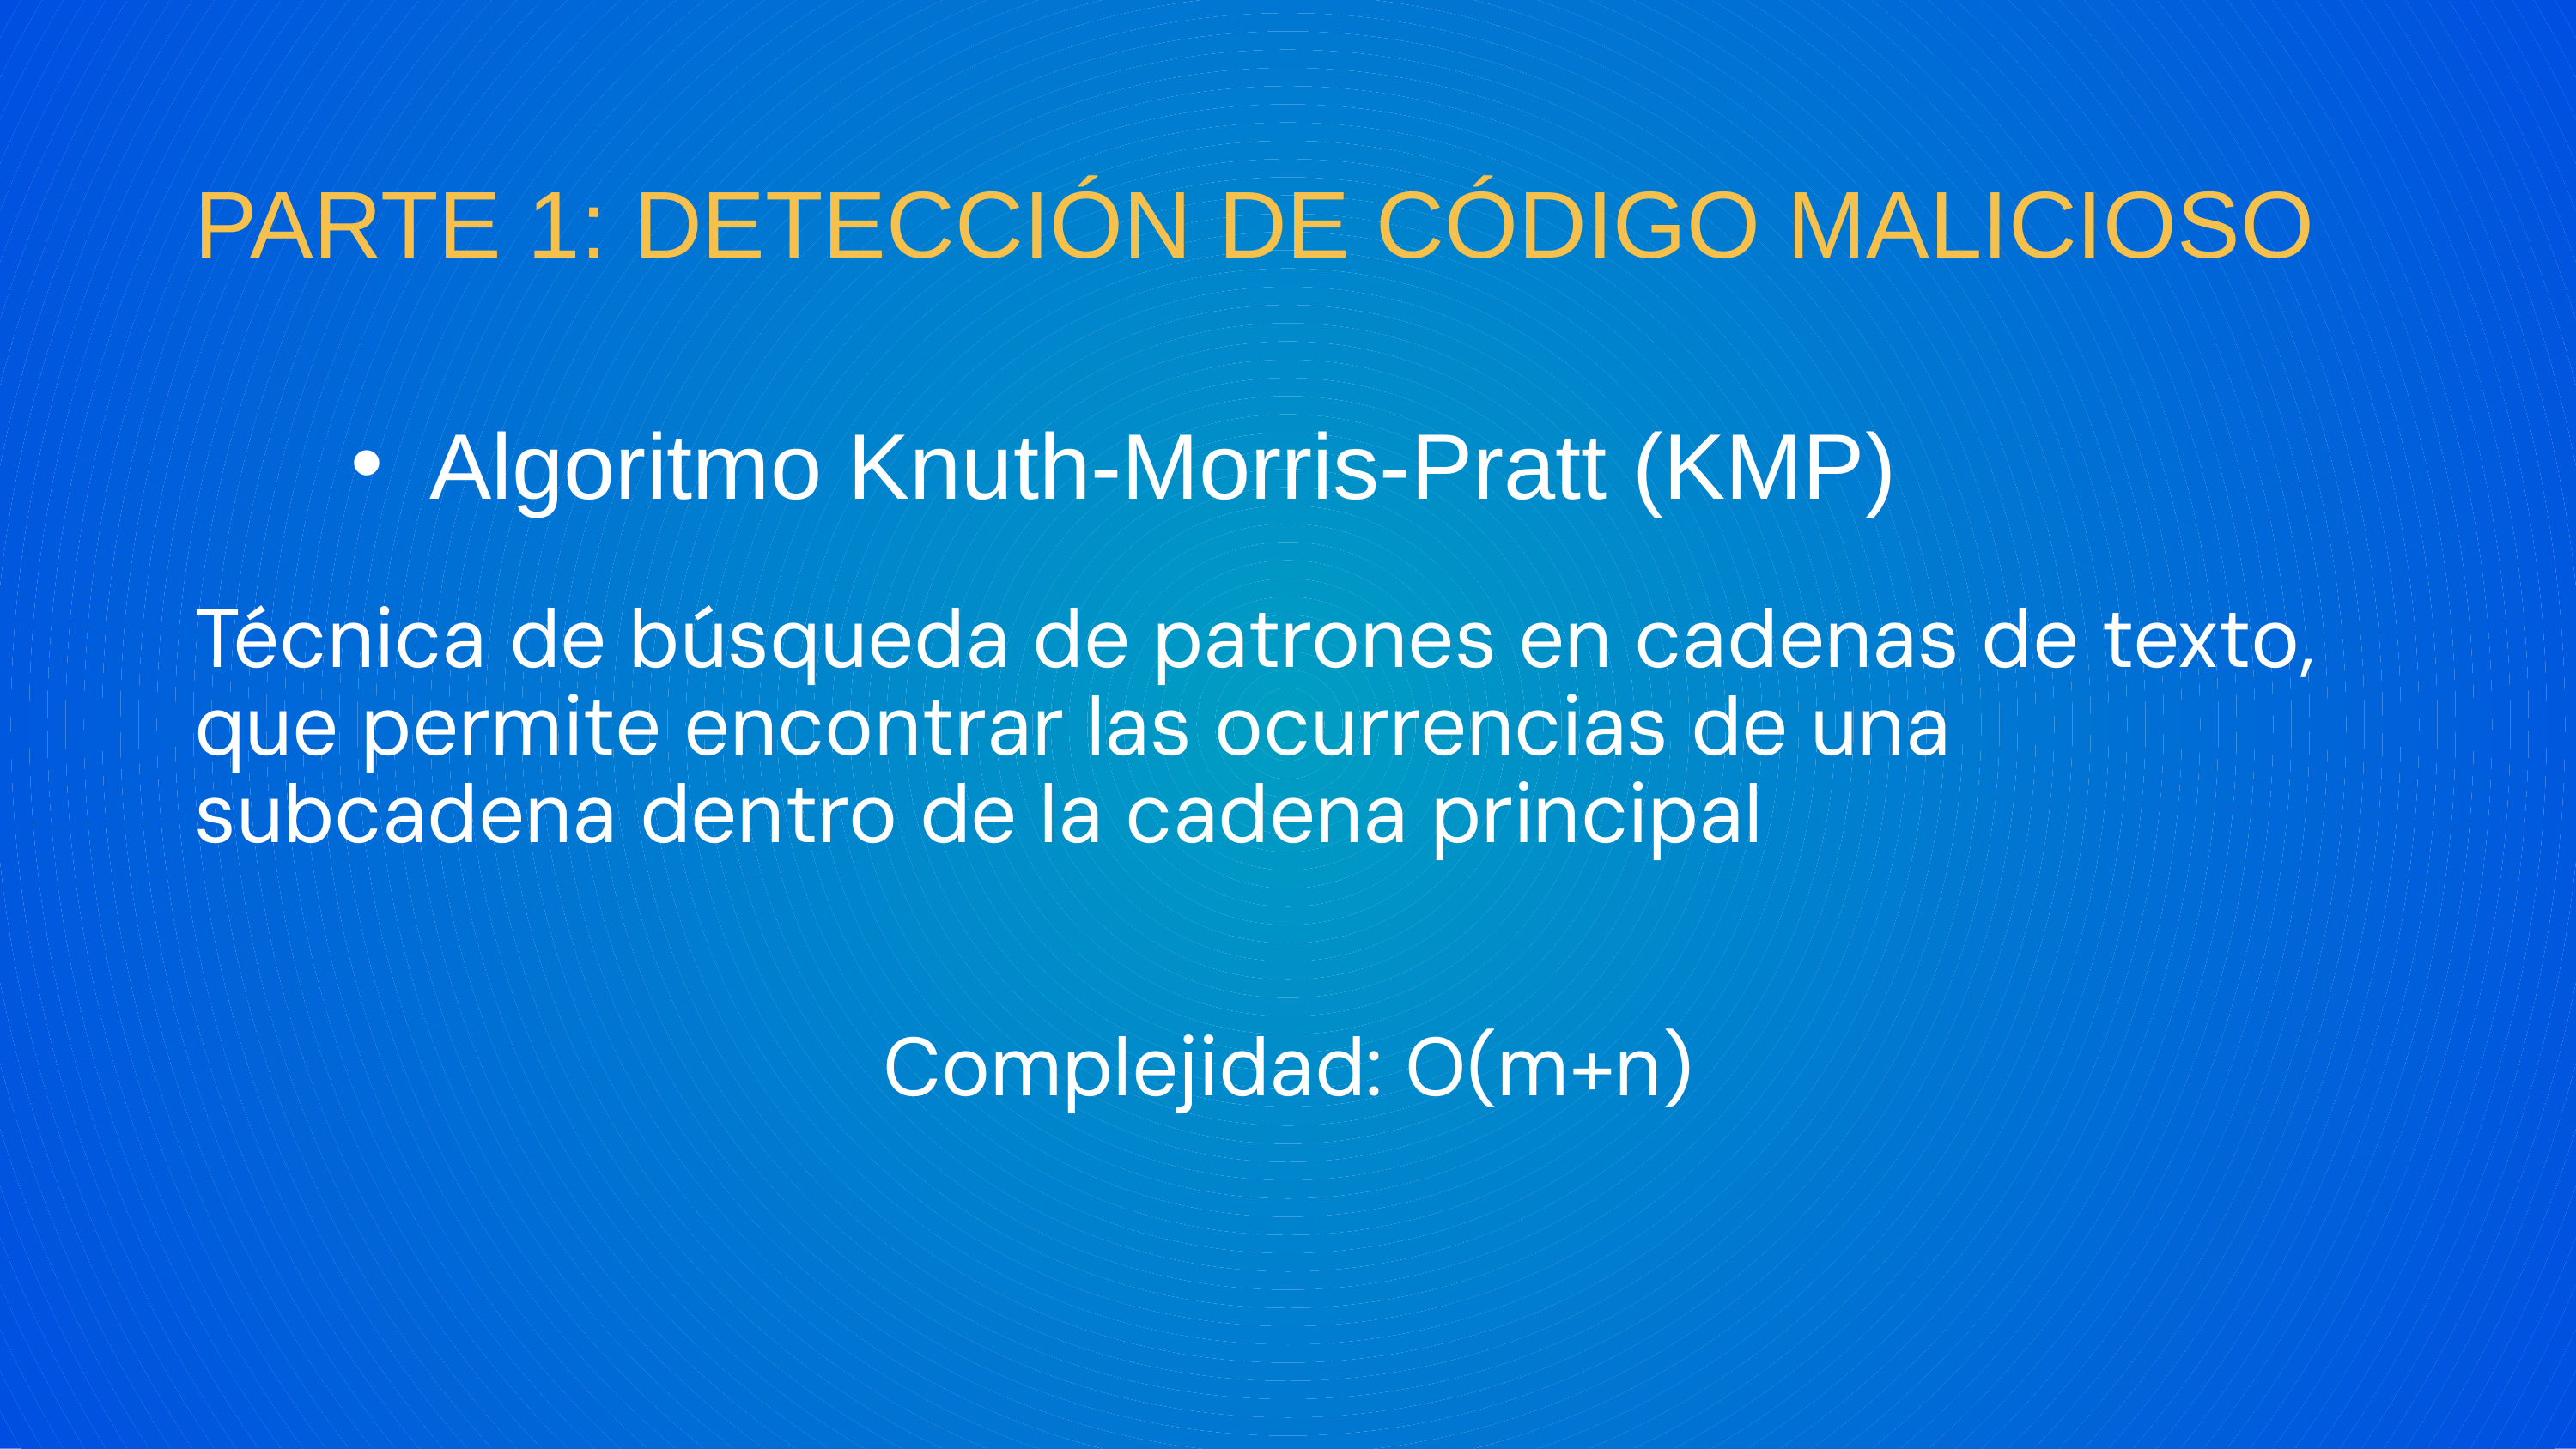

PARTE 1: DETECCIÓN DE CÓDIGO MALICIOSO
Algoritmo Knuth-Morris-Pratt (KMP)
Técnica de búsqueda de patrones en cadenas de texto, que permite encontrar las ocurrencias de una subcadena dentro de la cadena principal
Complejidad: O(m+n)